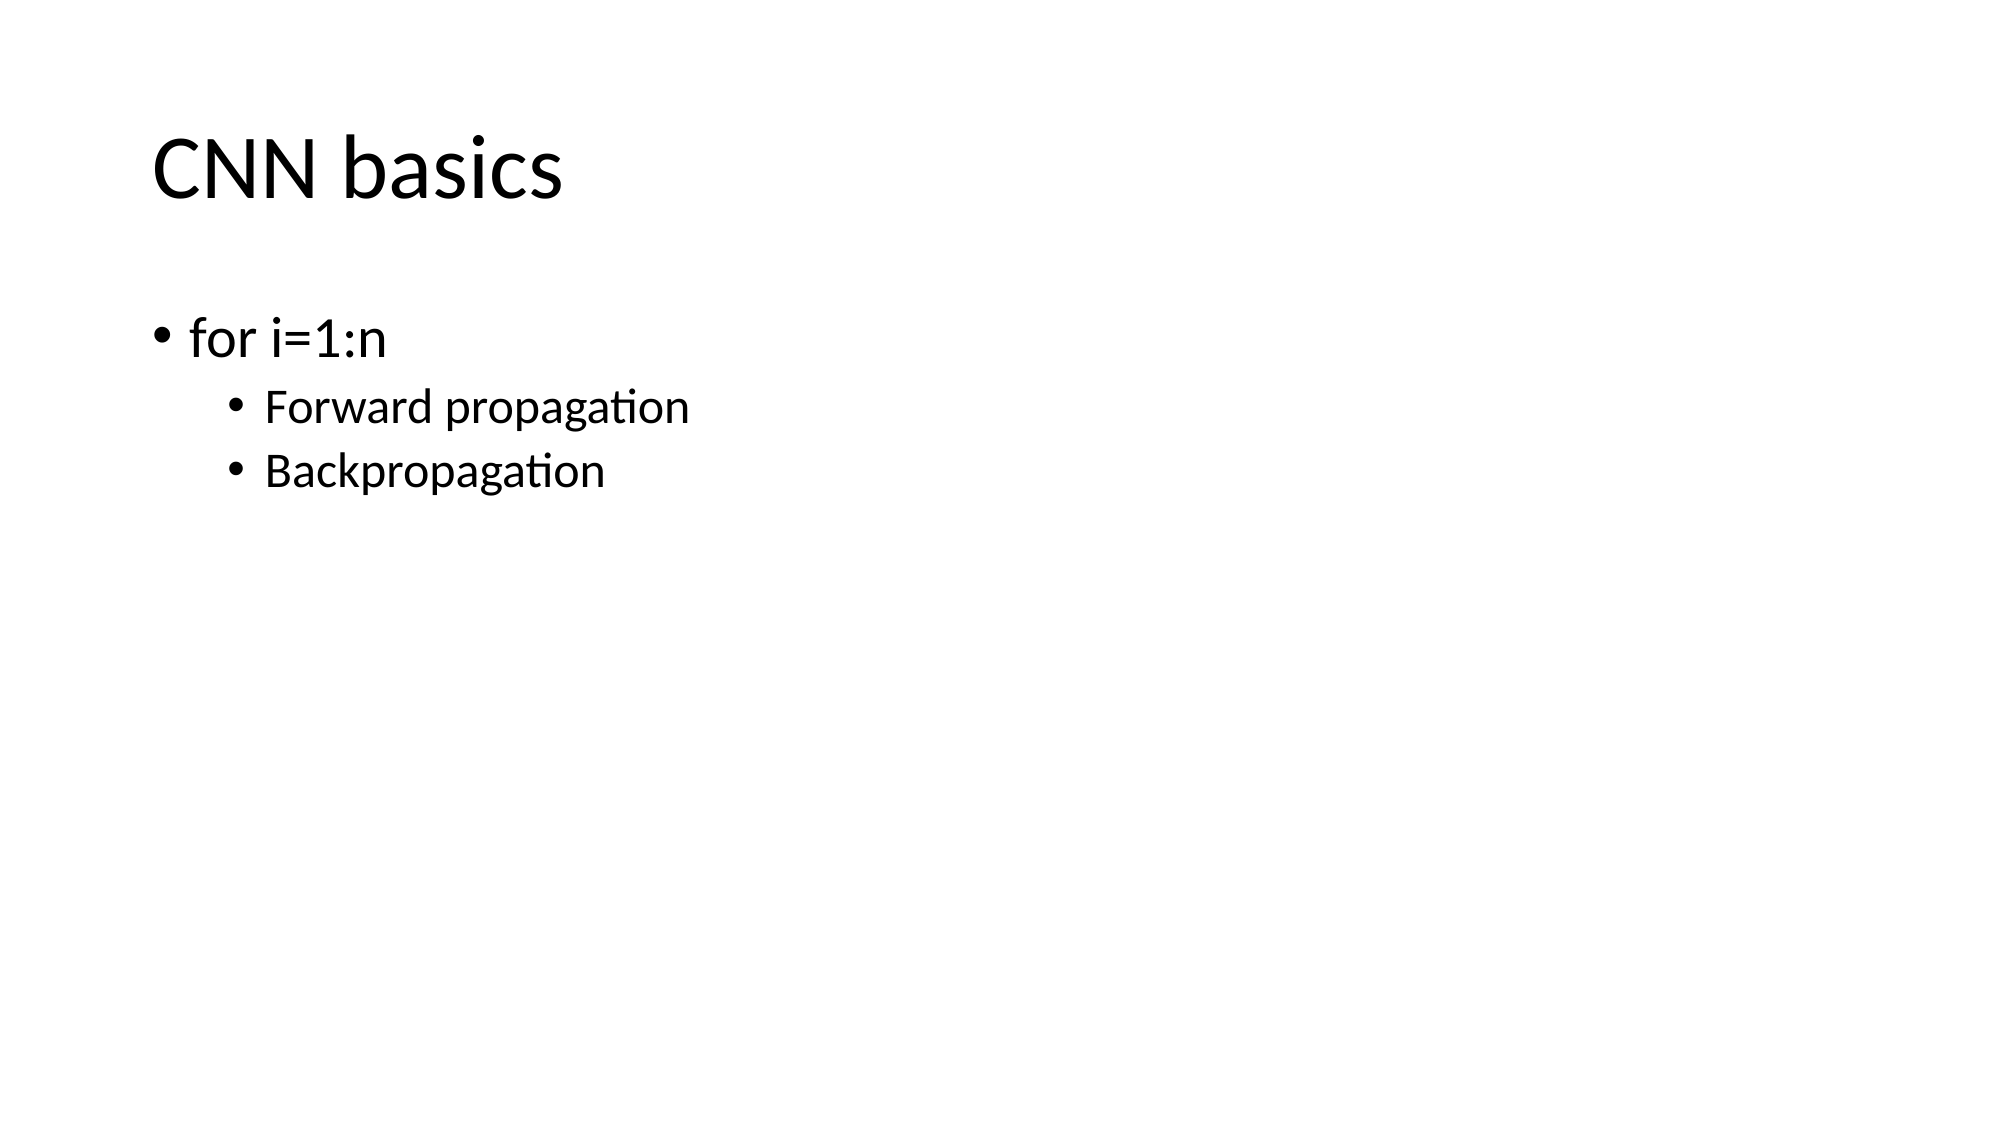

# CNN basics
for i=1:n
Forward propagation
Backpropagation